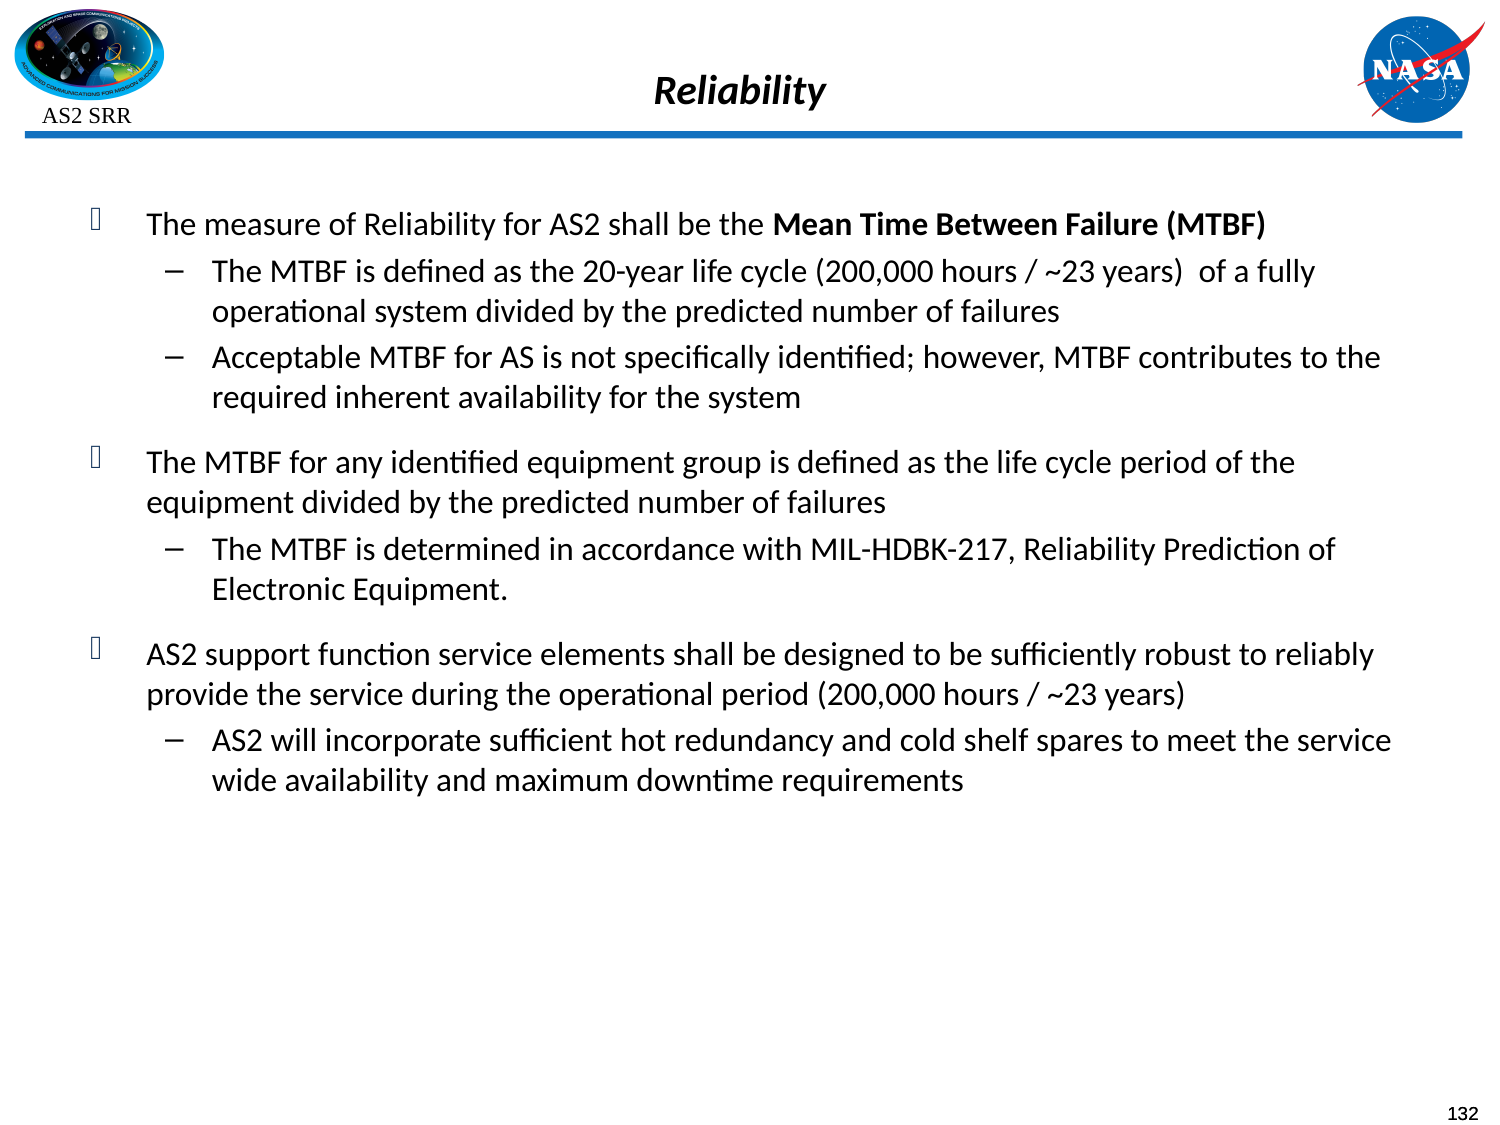

# Reliability
The measure of Reliability for AS2 shall be the Mean Time Between Failure (MTBF)
The MTBF is defined as the 20-year life cycle (200,000 hours / ~23 years)  of a fully operational system divided by the predicted number of failures
Acceptable MTBF for AS is not specifically identified; however, MTBF contributes to the required inherent availability for the system
The MTBF for any identified equipment group is defined as the life cycle period of the equipment divided by the predicted number of failures
The MTBF is determined in accordance with MIL-HDBK-217, Reliability Prediction of Electronic Equipment.
AS2 support function service elements shall be designed to be sufficiently robust to reliably provide the service during the operational period (200,000 hours / ~23 years)
AS2 will incorporate sufficient hot redundancy and cold shelf spares to meet the service wide availability and maximum downtime requirements